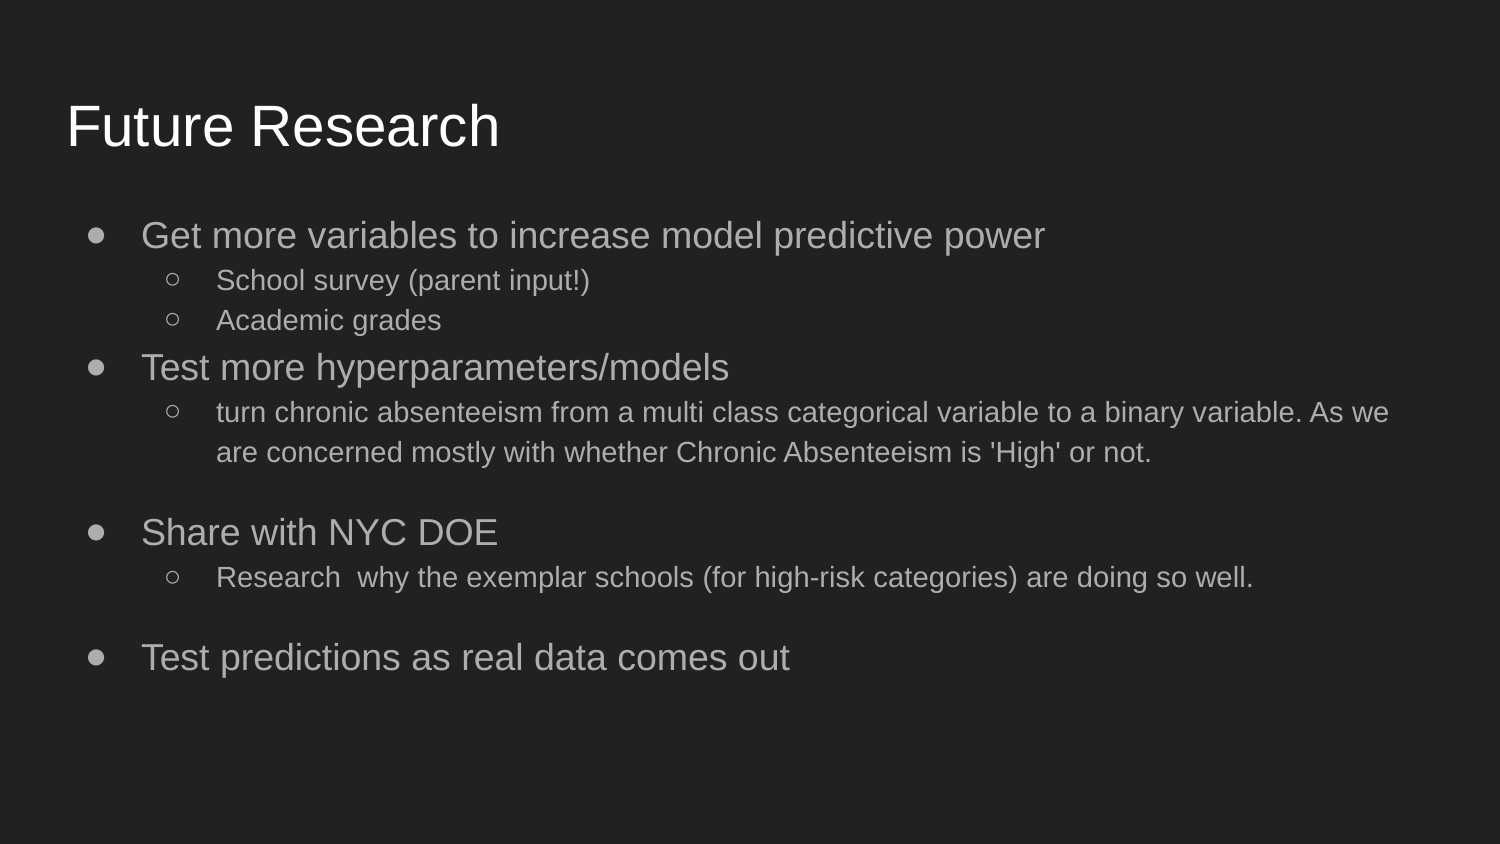

# Future Research
Get more variables to increase model predictive power
School survey (parent input!)
Academic grades
Test more hyperparameters/models
turn chronic absenteeism from a multi class categorical variable to a binary variable. As we are concerned mostly with whether Chronic Absenteeism is 'High' or not.
Share with NYC DOE
Research  why the exemplar schools (for high-risk categories) are doing so well.
Test predictions as real data comes out